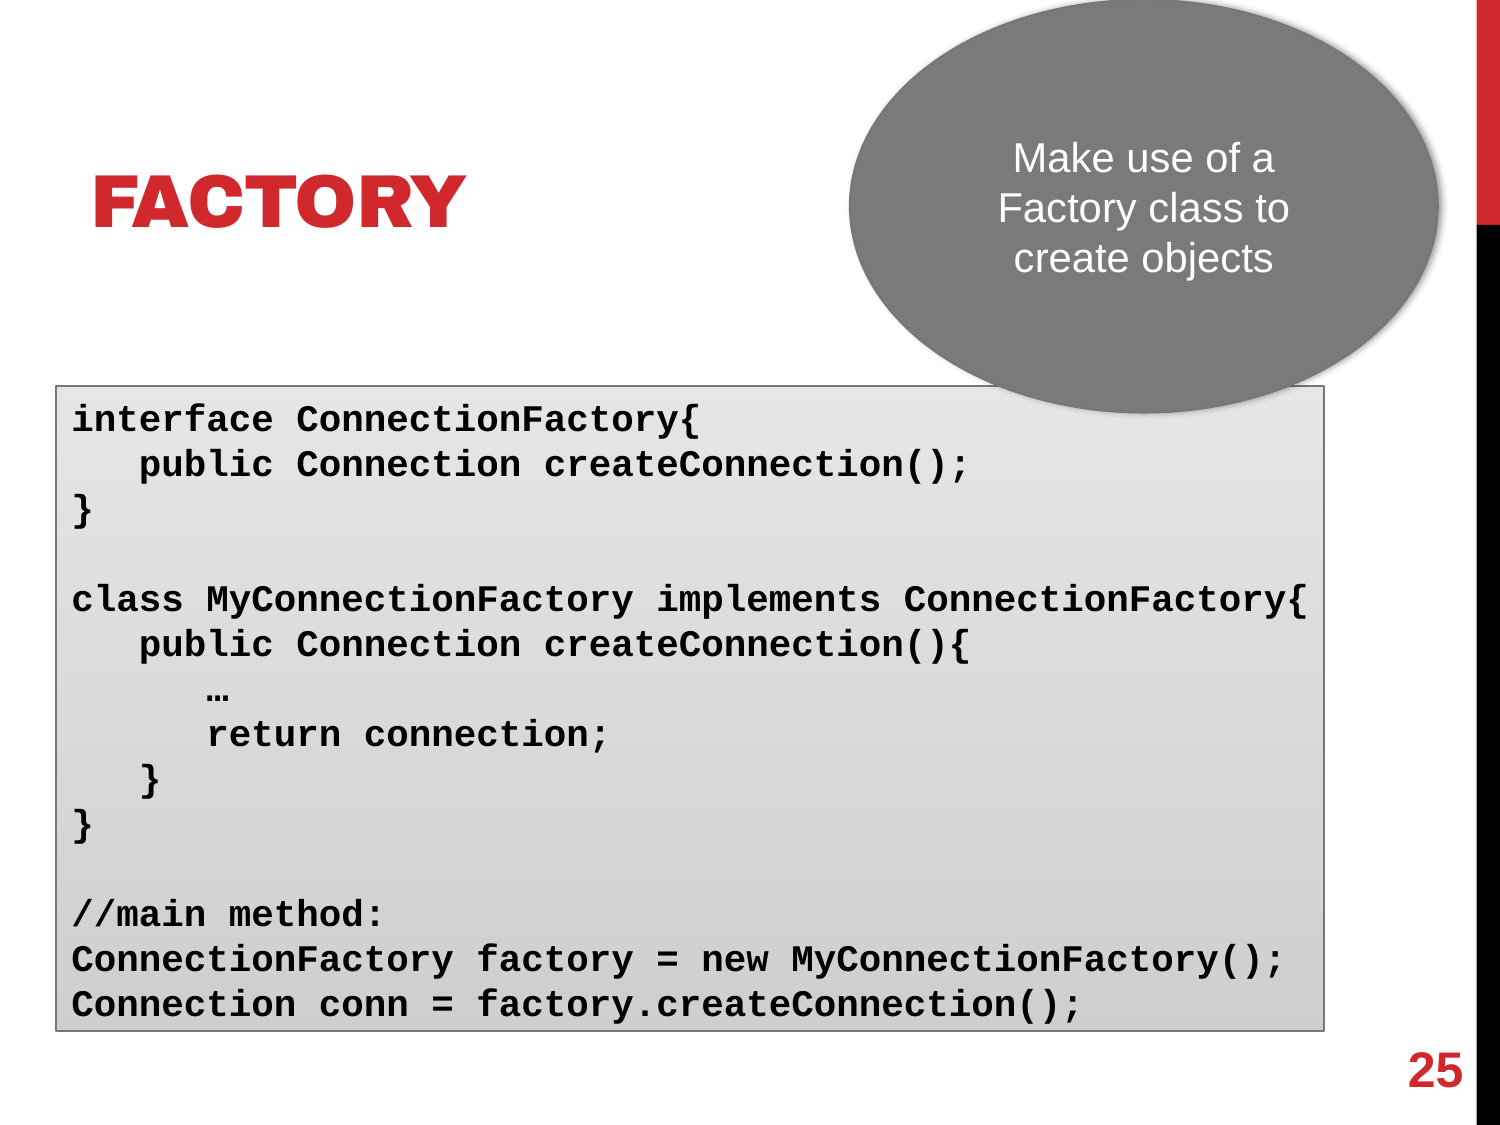

Make use of a Factory class to create objects
# Factory
interface ConnectionFactory{
   public Connection createConnection();
}

class MyConnectionFactory implements ConnectionFactory{
   public Connection createConnection(){
      …
      return connection;
   }
}

//main method:
ConnectionFactory factory = new MyConnectionFactory();
Connection conn = factory.createConnection();
25